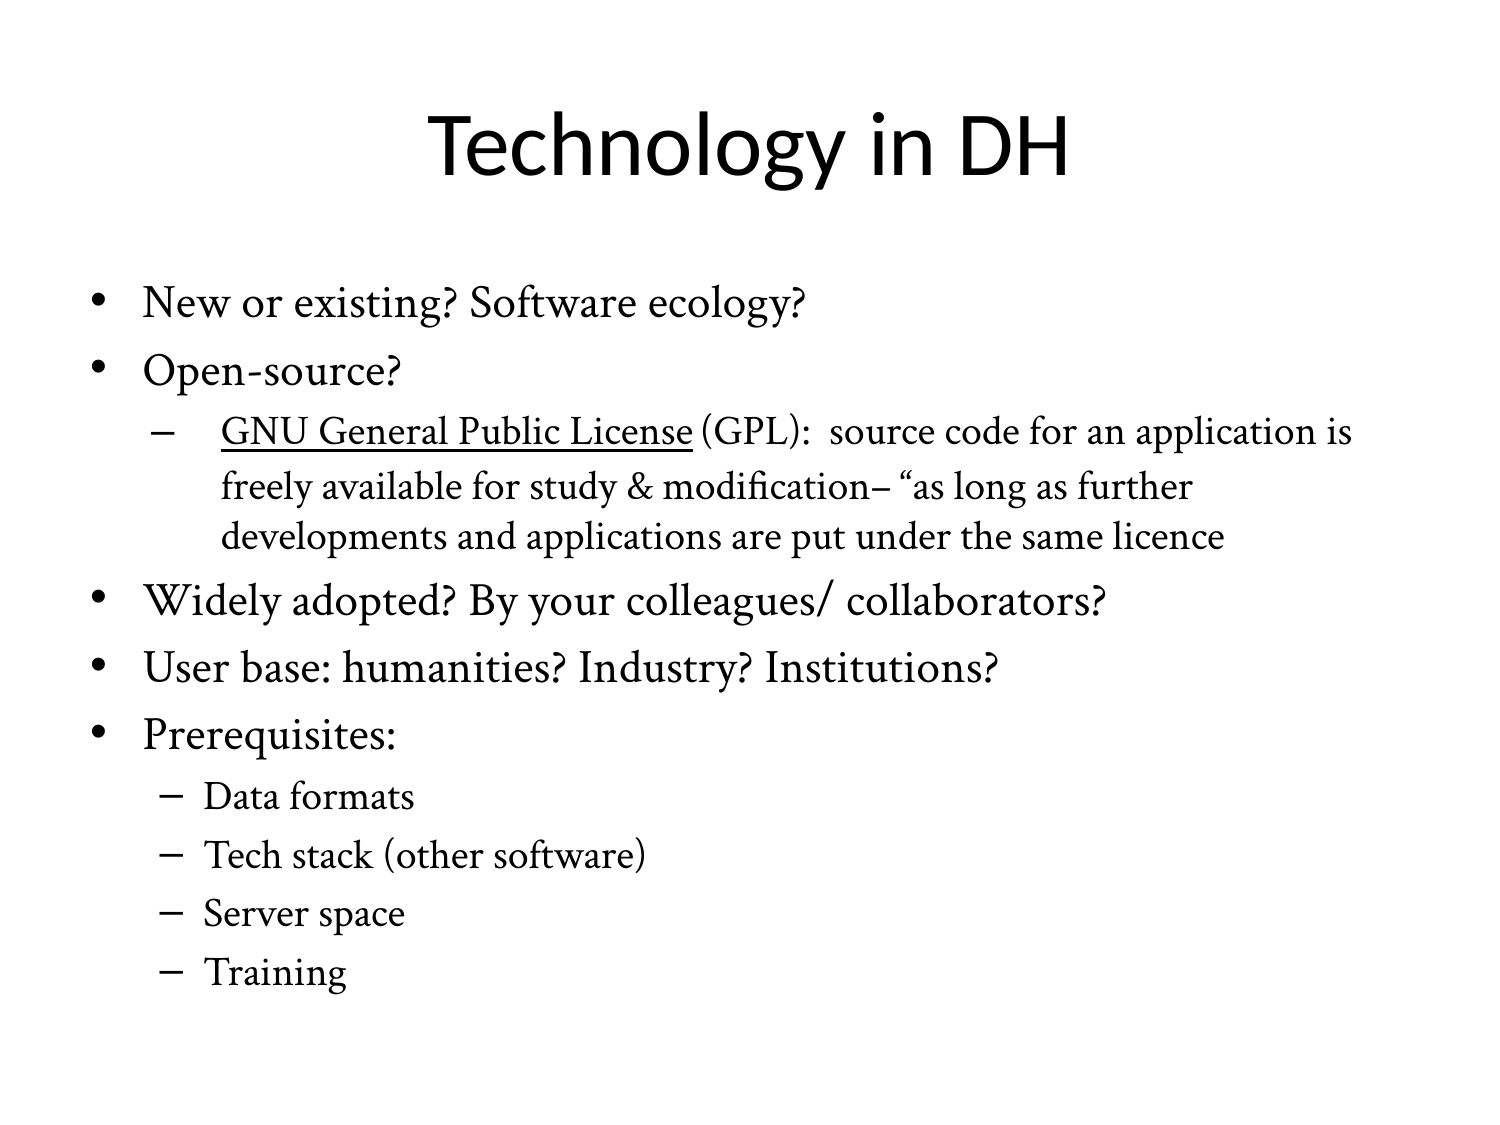

# Technology in DH
New or existing? Software ecology?
Open-source?
GNU General Public License (GPL):  source code for an application is freely available for study & modification– “as long as further developments and applications are put under the same licence
Widely adopted? By your colleagues/ collaborators?
User base: humanities? Industry? Institutions?
Prerequisites:
Data formats
Tech stack (other software)
Server space
Training